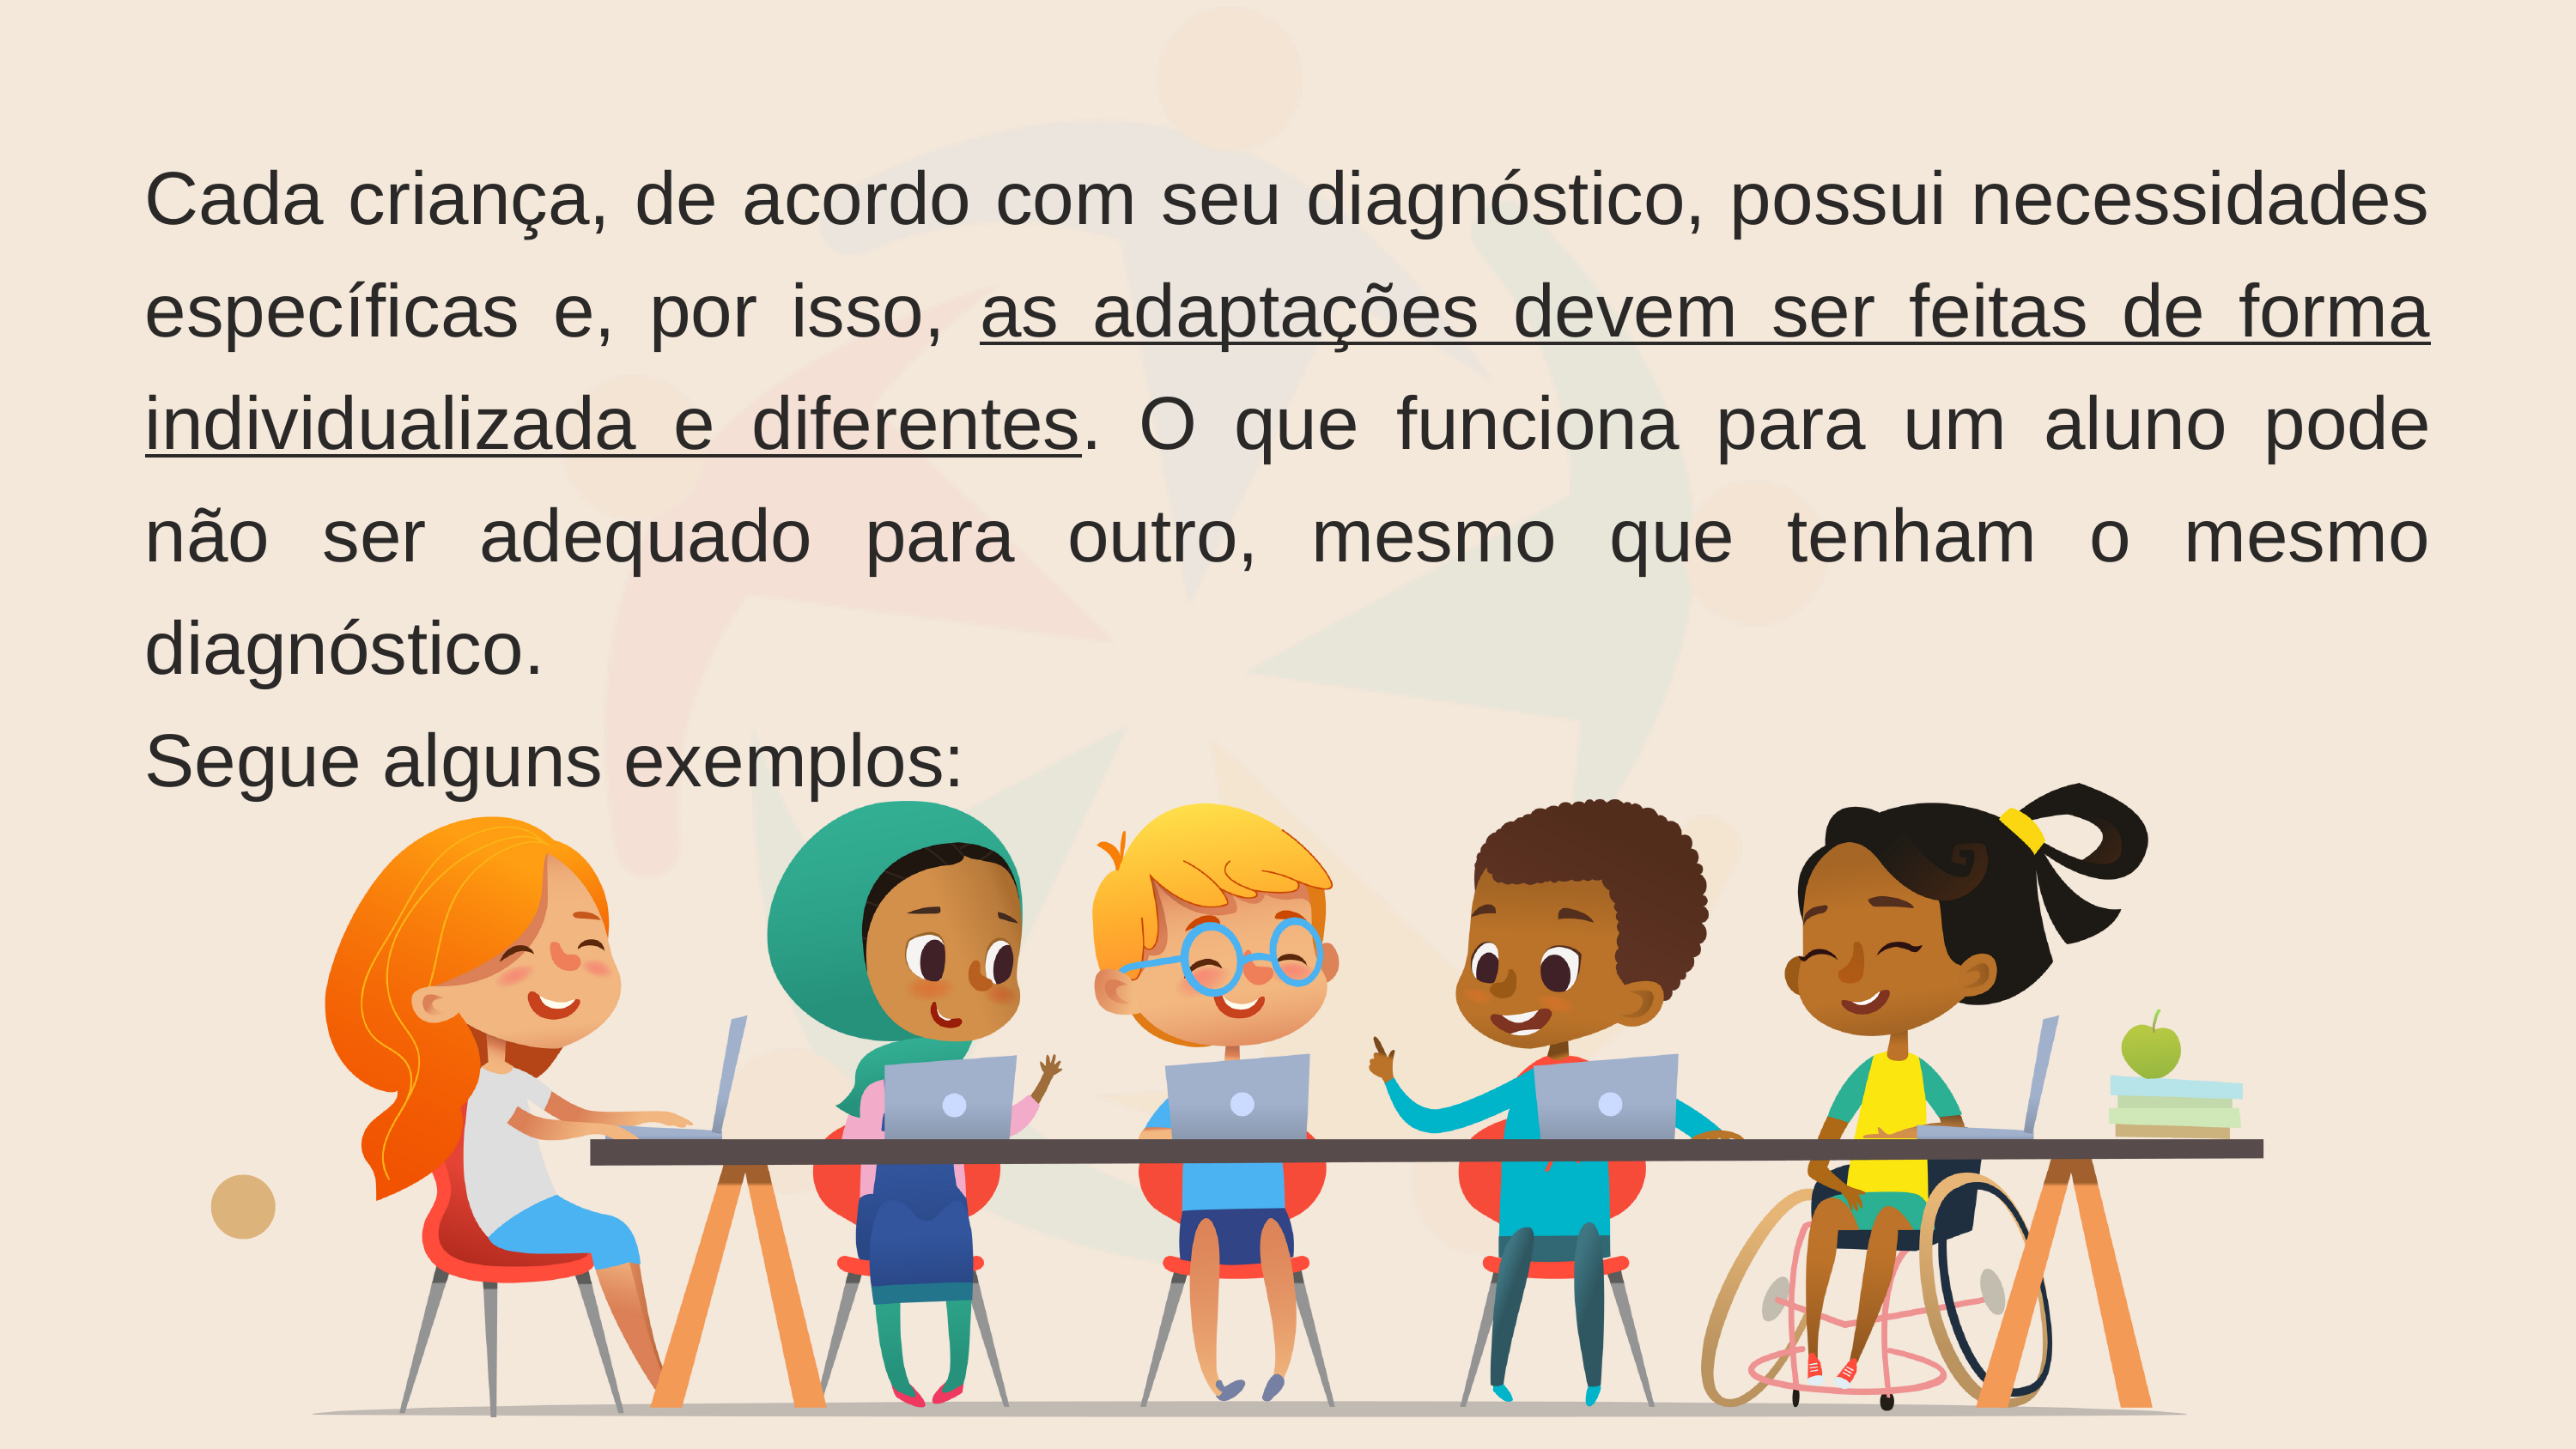

Cada criança, de acordo com seu diagnóstico, possui necessidades específicas e, por isso, as adaptações devem ser feitas de forma individualizada e diferentes. O que funciona para um aluno pode não ser adequado para outro, mesmo que tenham o mesmo diagnóstico.
Segue alguns exemplos: